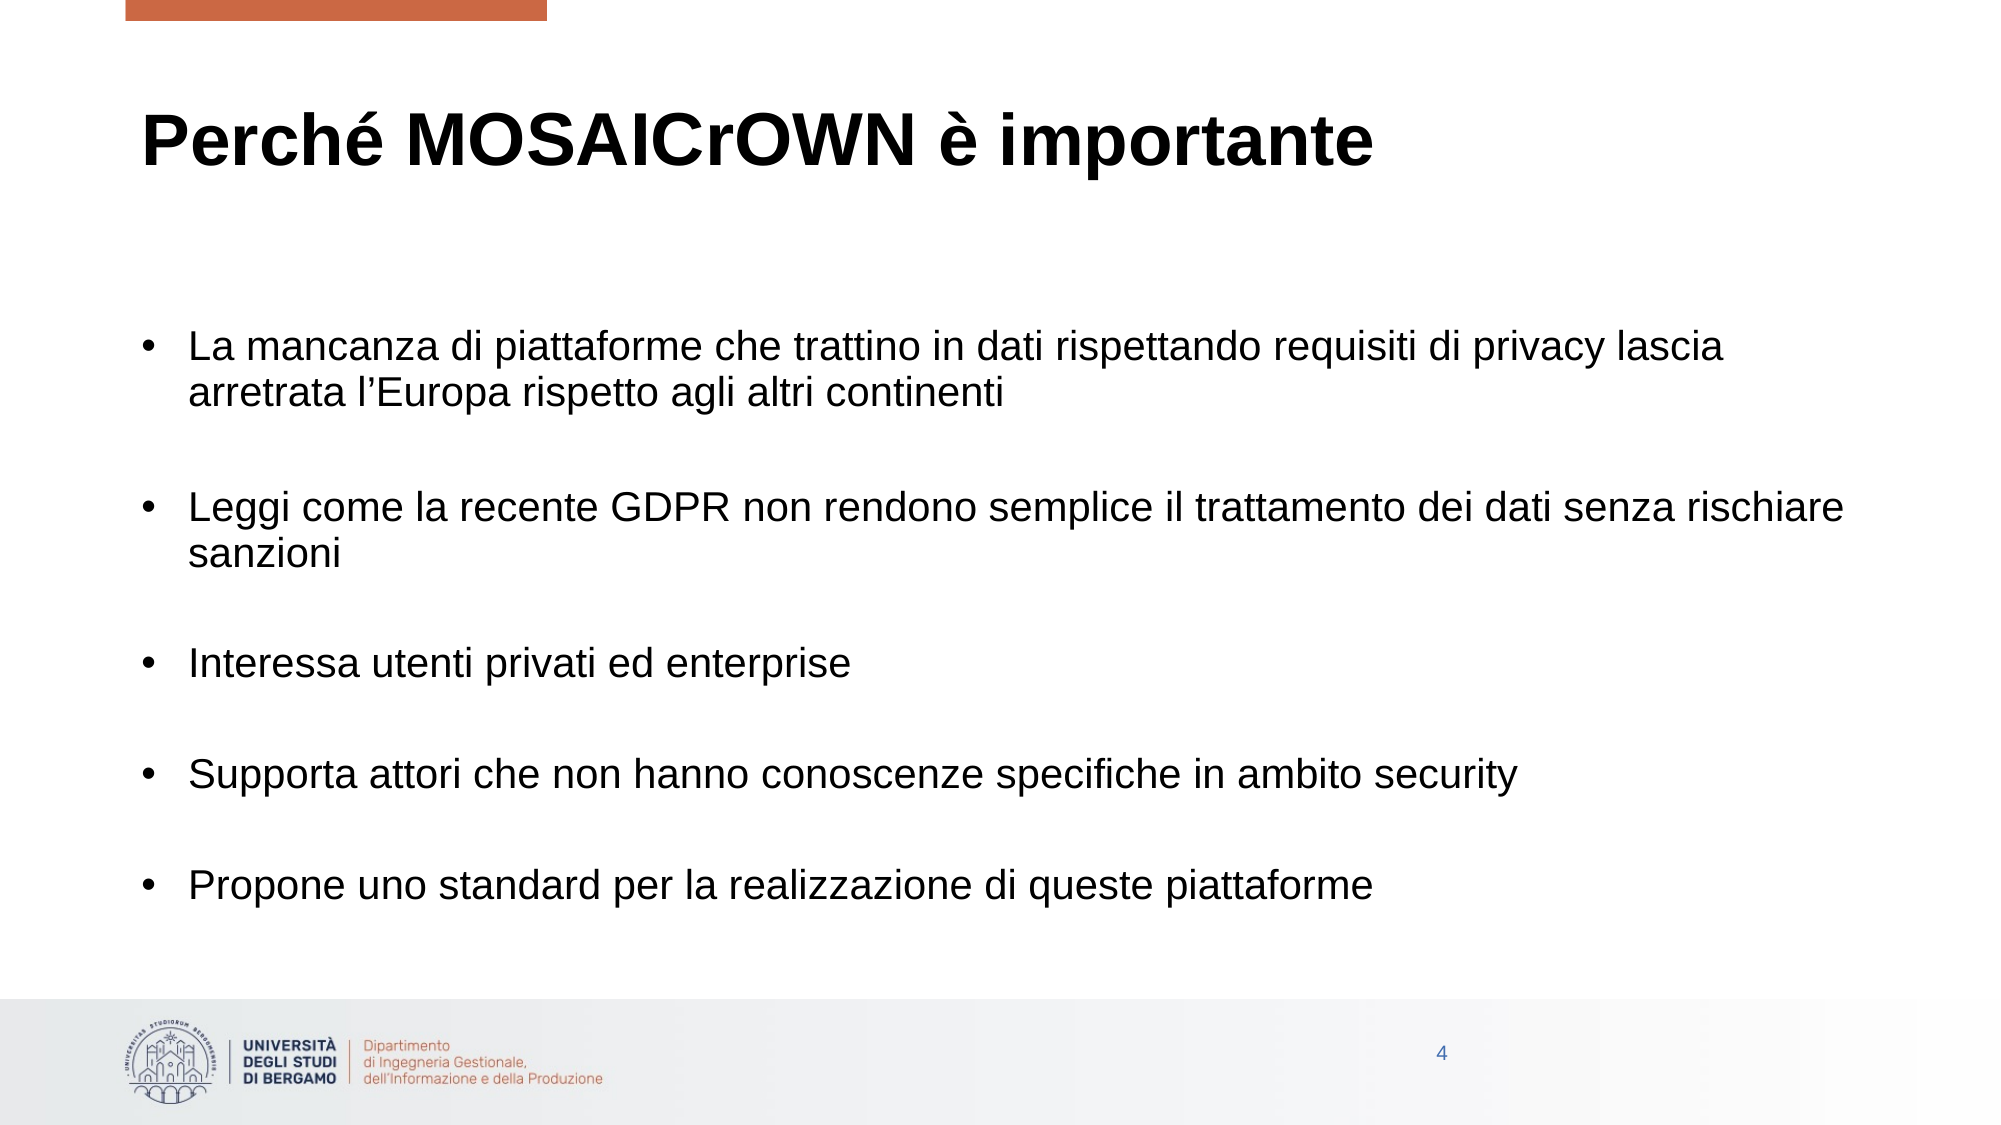

# Perché MOSAICrOWN è importante
La mancanza di piattaforme che trattino in dati rispettando requisiti di privacy lascia arretrata l’Europa rispetto agli altri continenti
Leggi come la recente GDPR non rendono semplice il trattamento dei dati senza rischiare sanzioni
Interessa utenti privati ed enterprise
Supporta attori che non hanno conoscenze specifiche in ambito security
Propone uno standard per la realizzazione di queste piattaforme
4